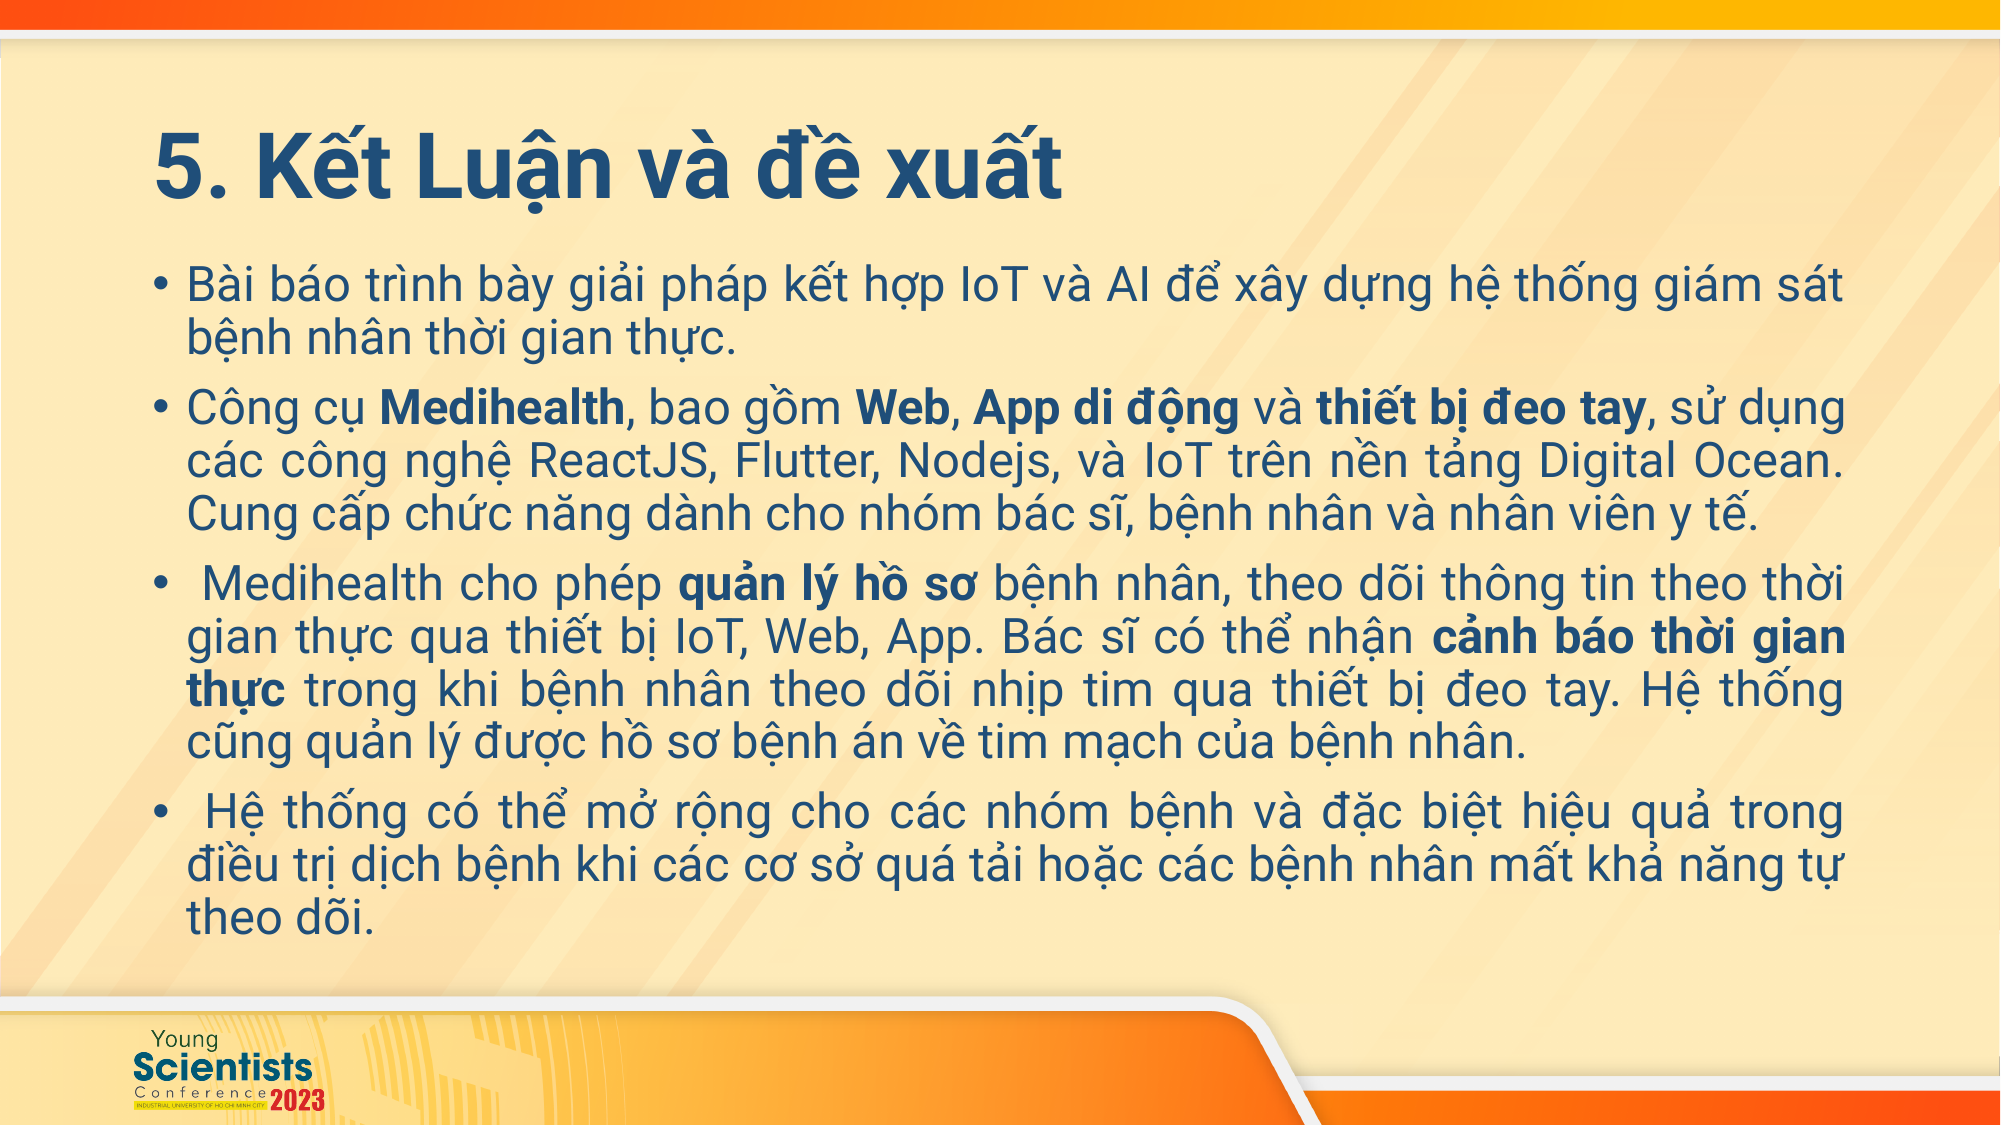

# 5. Kết Luận và đề xuất
Bài báo trình bày giải pháp kết hợp IoT và AI để xây dựng hệ thống giám sát bệnh nhân thời gian thực.
Công cụ Medihealth, bao gồm Web, App di động và thiết bị đeo tay, sử dụng các công nghệ ReactJS, Flutter, Nodejs, và IoT trên nền tảng Digital Ocean. Cung cấp chức năng dành cho nhóm bác sĩ, bệnh nhân và nhân viên y tế.
 Medihealth cho phép quản lý hồ sơ bệnh nhân, theo dõi thông tin theo thời gian thực qua thiết bị IoT, Web, App. Bác sĩ có thể nhận cảnh báo thời gian thực trong khi bệnh nhân theo dõi nhịp tim qua thiết bị đeo tay. Hệ thống cũng quản lý được hồ sơ bệnh án về tim mạch của bệnh nhân.
 Hệ thống có thể mở rộng cho các nhóm bệnh và đặc biệt hiệu quả trong điều trị dịch bệnh khi các cơ sở quá tải hoặc các bệnh nhân mất khả năng tự theo dõi.